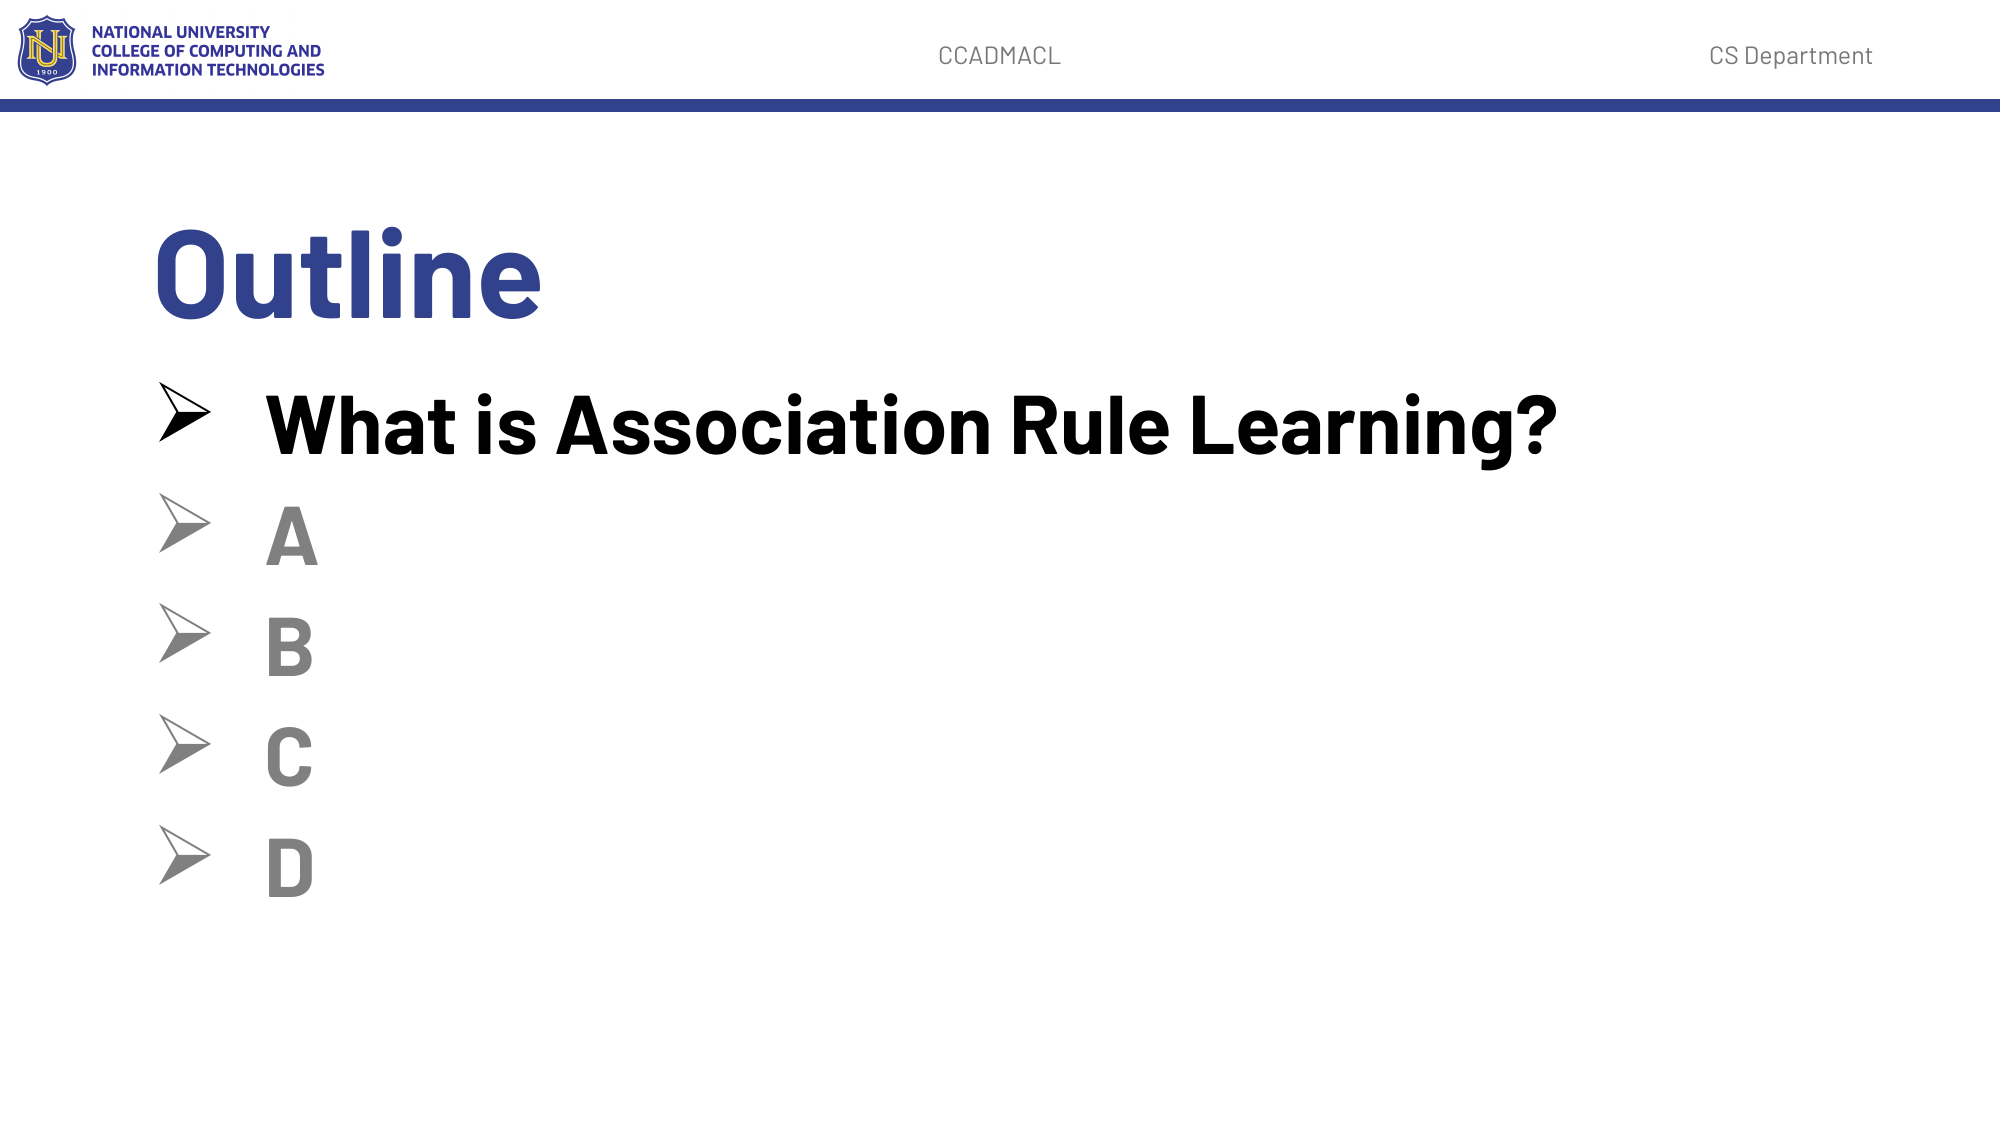

Outline
What is Association Rule Learning?
A
B
C
D